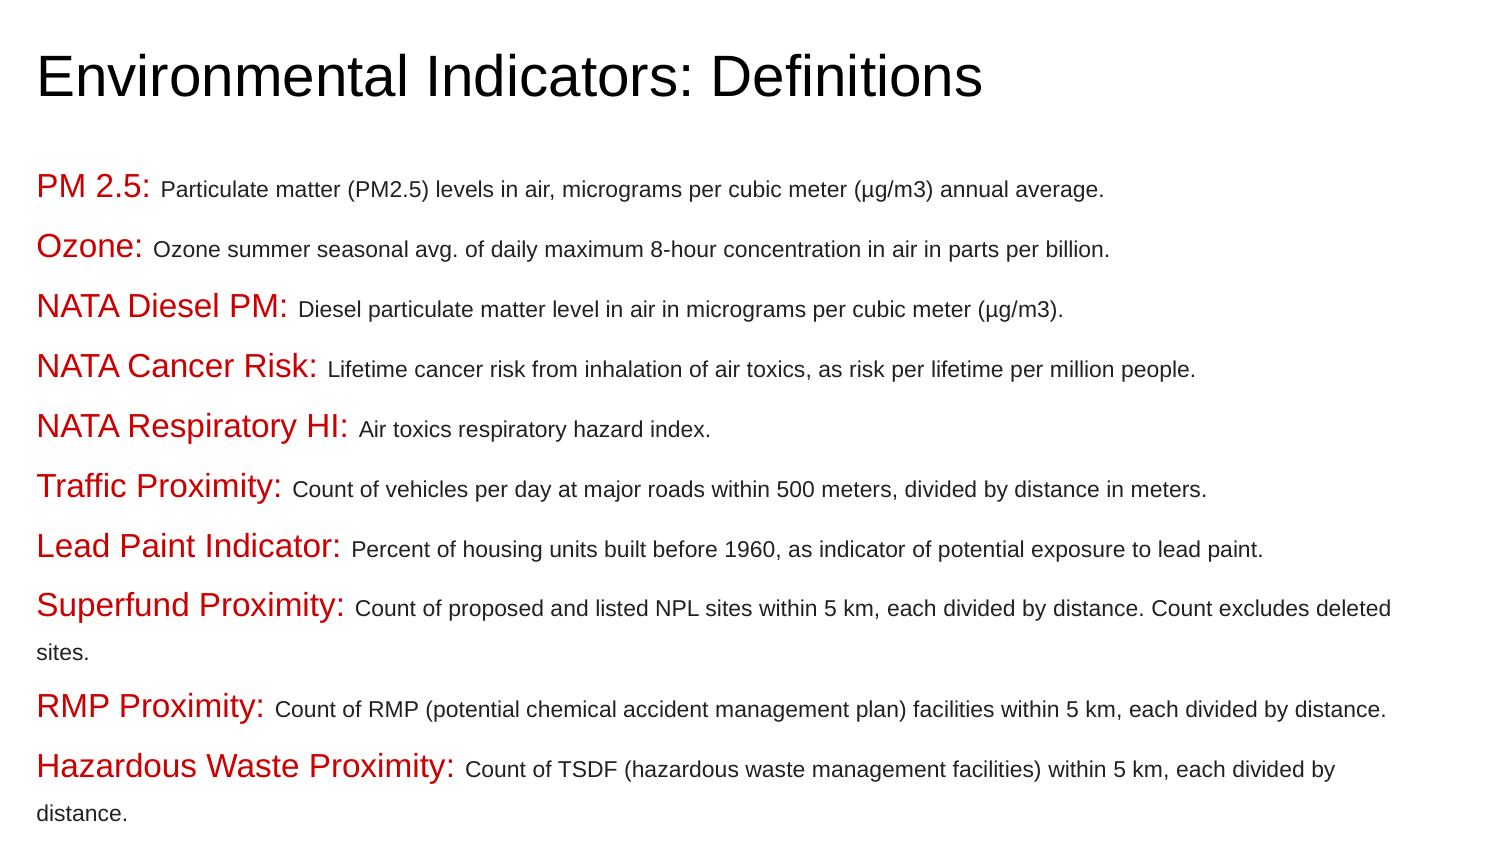

# Environmental Indicators: Definitions
PM 2.5: Particulate matter (PM2.5) levels in air, micrograms per cubic meter (µg/m3) annual average.
Ozone: Ozone summer seasonal avg. of daily maximum 8-hour concentration in air in parts per billion.
NATA Diesel PM: Diesel particulate matter level in air in micrograms per cubic meter (µg/m3).
NATA Cancer Risk: Lifetime cancer risk from inhalation of air toxics, as risk per lifetime per million people.
NATA Respiratory HI: Air toxics respiratory hazard index.
Traffic Proximity: Count of vehicles per day at major roads within 500 meters, divided by distance in meters.
Lead Paint Indicator: Percent of housing units built before 1960, as indicator of potential exposure to lead paint.
Superfund Proximity: Count of proposed and listed NPL sites within 5 km, each divided by distance. Count excludes deleted sites.
RMP Proximity: Count of RMP (potential chemical accident management plan) facilities within 5 km, each divided by distance.
Hazardous Waste Proximity: Count of TSDF (hazardous waste management facilities) within 5 km, each divided by distance.
Wastewater Discharge Indicator: RSEI modeled Toxic Concentrations at stream segments within 500 meters, divided by distance.